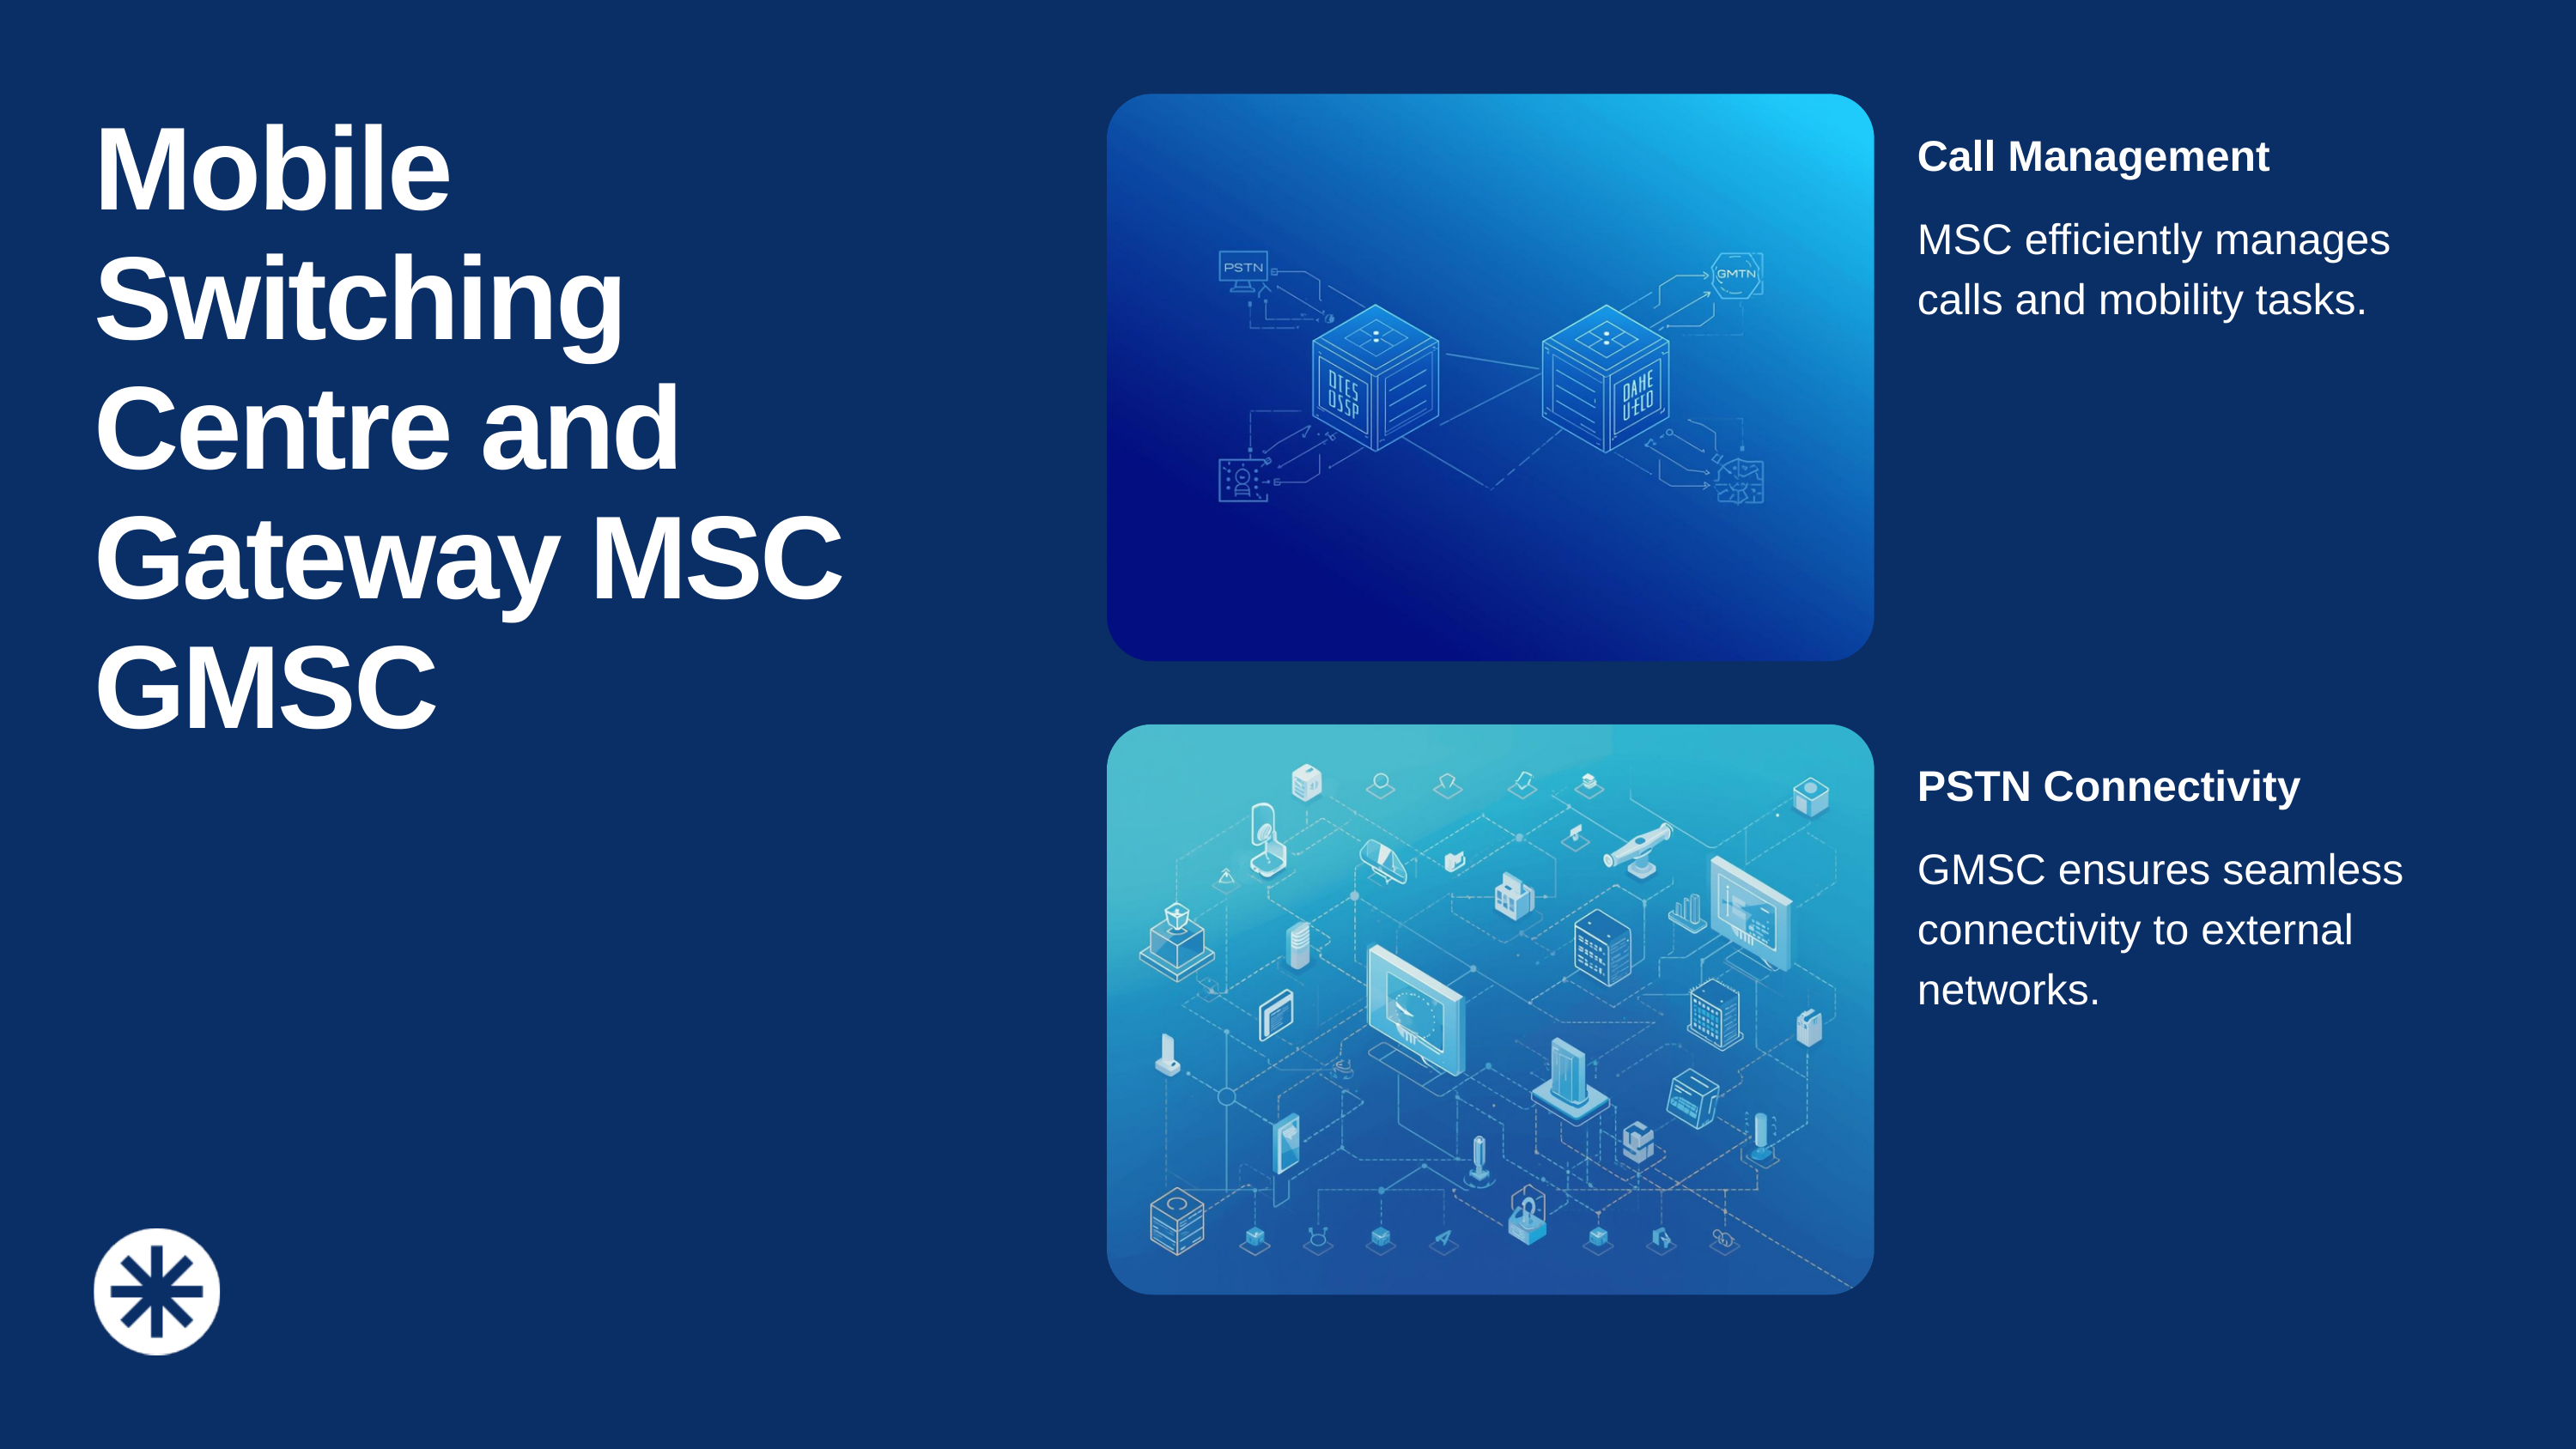

Mobile Switching Centre and Gateway MSC GMSC
Call Management
MSC efficiently manages calls and mobility tasks.

PSTN Connectivity
GMSC ensures seamless connectivity to external networks.